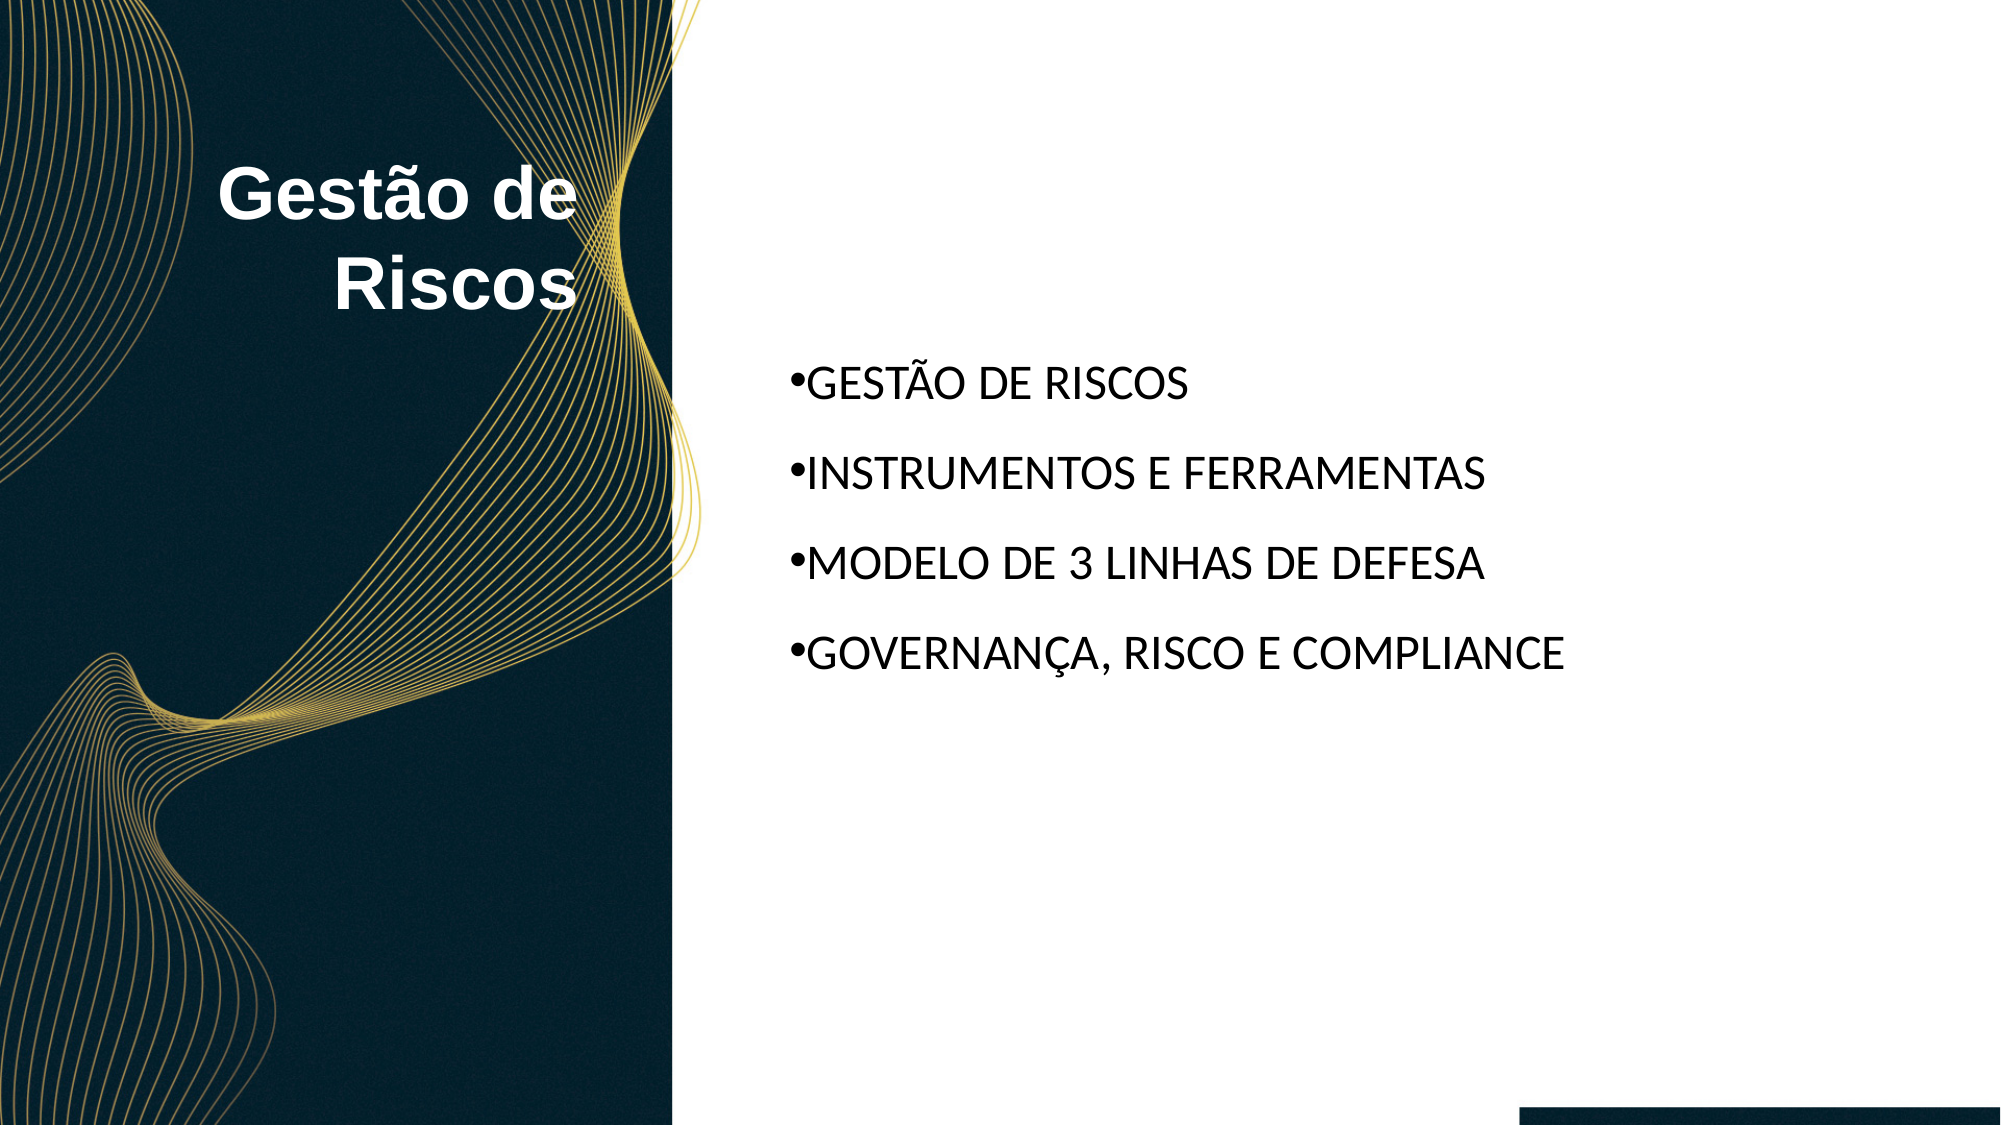

Gestão de Riscos
GESTÃO DE RISCOS
INSTRUMENTOS E FERRAMENTAS
MODELO DE 3 LINHAS DE DEFESA
GOVERNANÇA, RISCO E COMPLIANCE